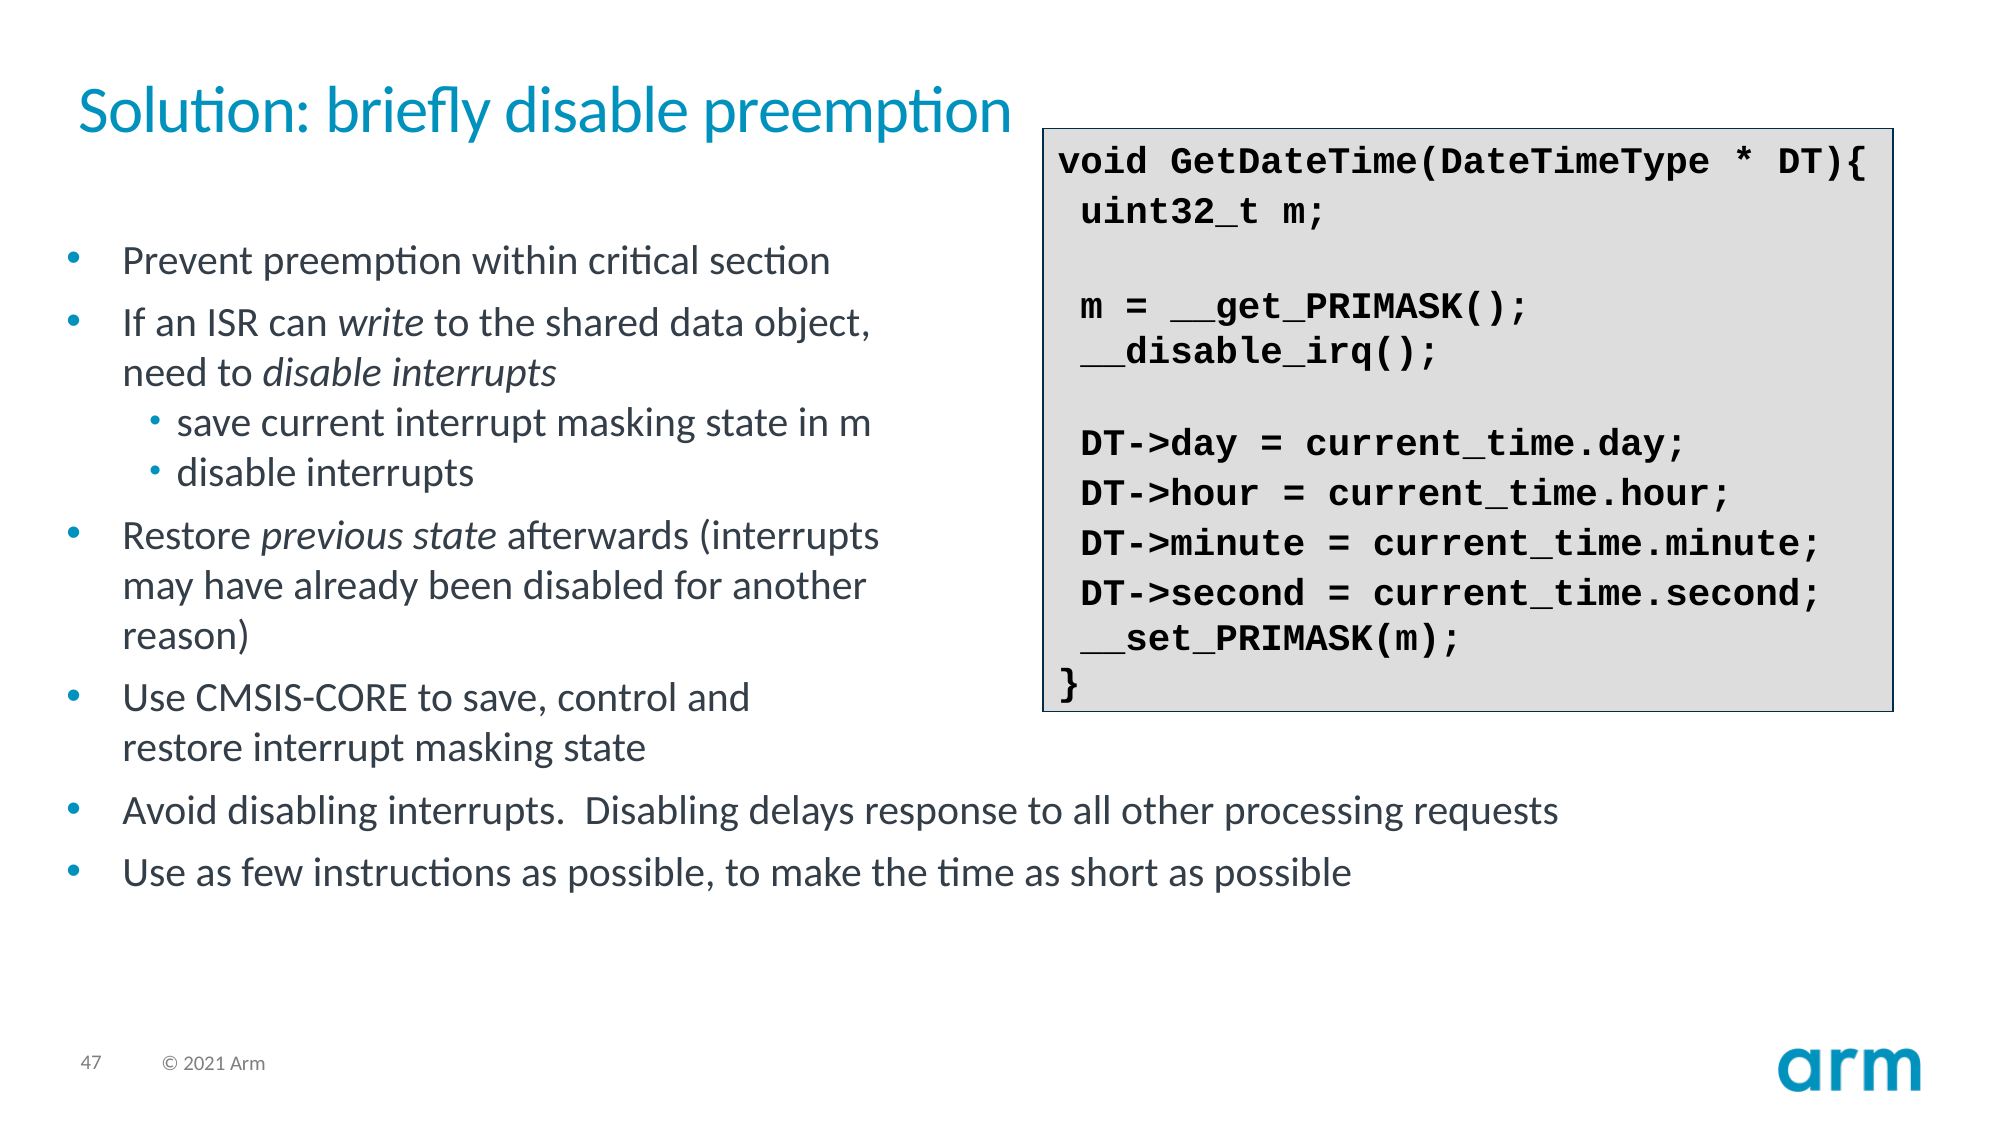

# Solution: briefly disable preemption
void GetDateTime(DateTimeType * DT){
 uint32_t m;

 m = __get_PRIMASK();
 __disable_irq();

 DT->day = current_time.day;
 DT->hour = current_time.hour;
 DT->minute = current_time.minute;
 DT->second = current_time.second;
 __set_PRIMASK(m);
}
Prevent preemption within critical section
If an ISR can write to the shared data object,
need to disable interrupts
save current interrupt masking state in m
disable interrupts
Restore previous state afterwards (interrupts
may have already been disabled for another
reason)
Use CMSIS-CORE to save, control and
restore interrupt masking state
Avoid disabling interrupts.  Disabling delays response to all other processing requests
Use as few instructions as possible, to make the time as short as possible